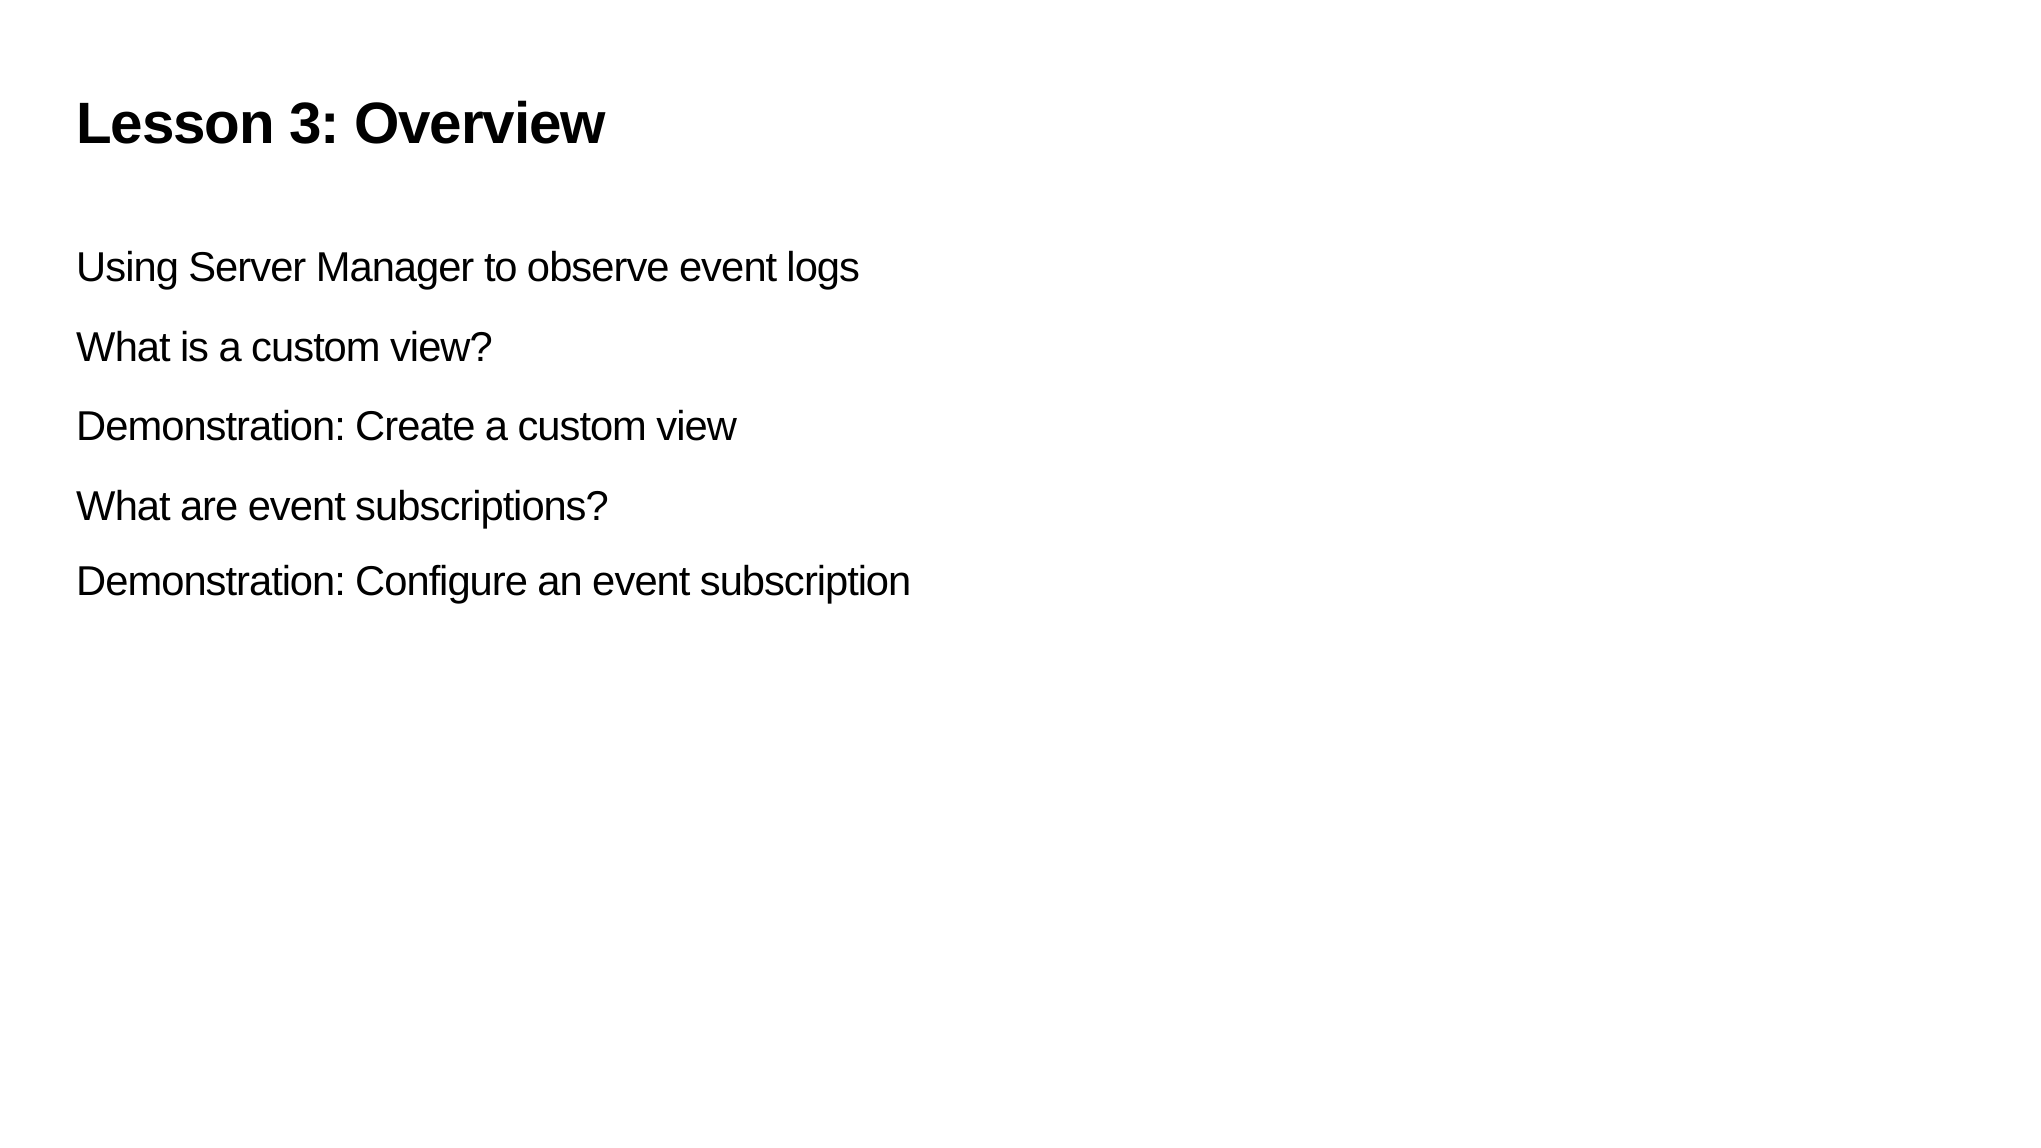

# Lesson 3: Overview
Using Server Manager to observe event logs
What is a custom view?
Demonstration: Create a custom view
What are event subscriptions?
Demonstration: Configure an event subscription